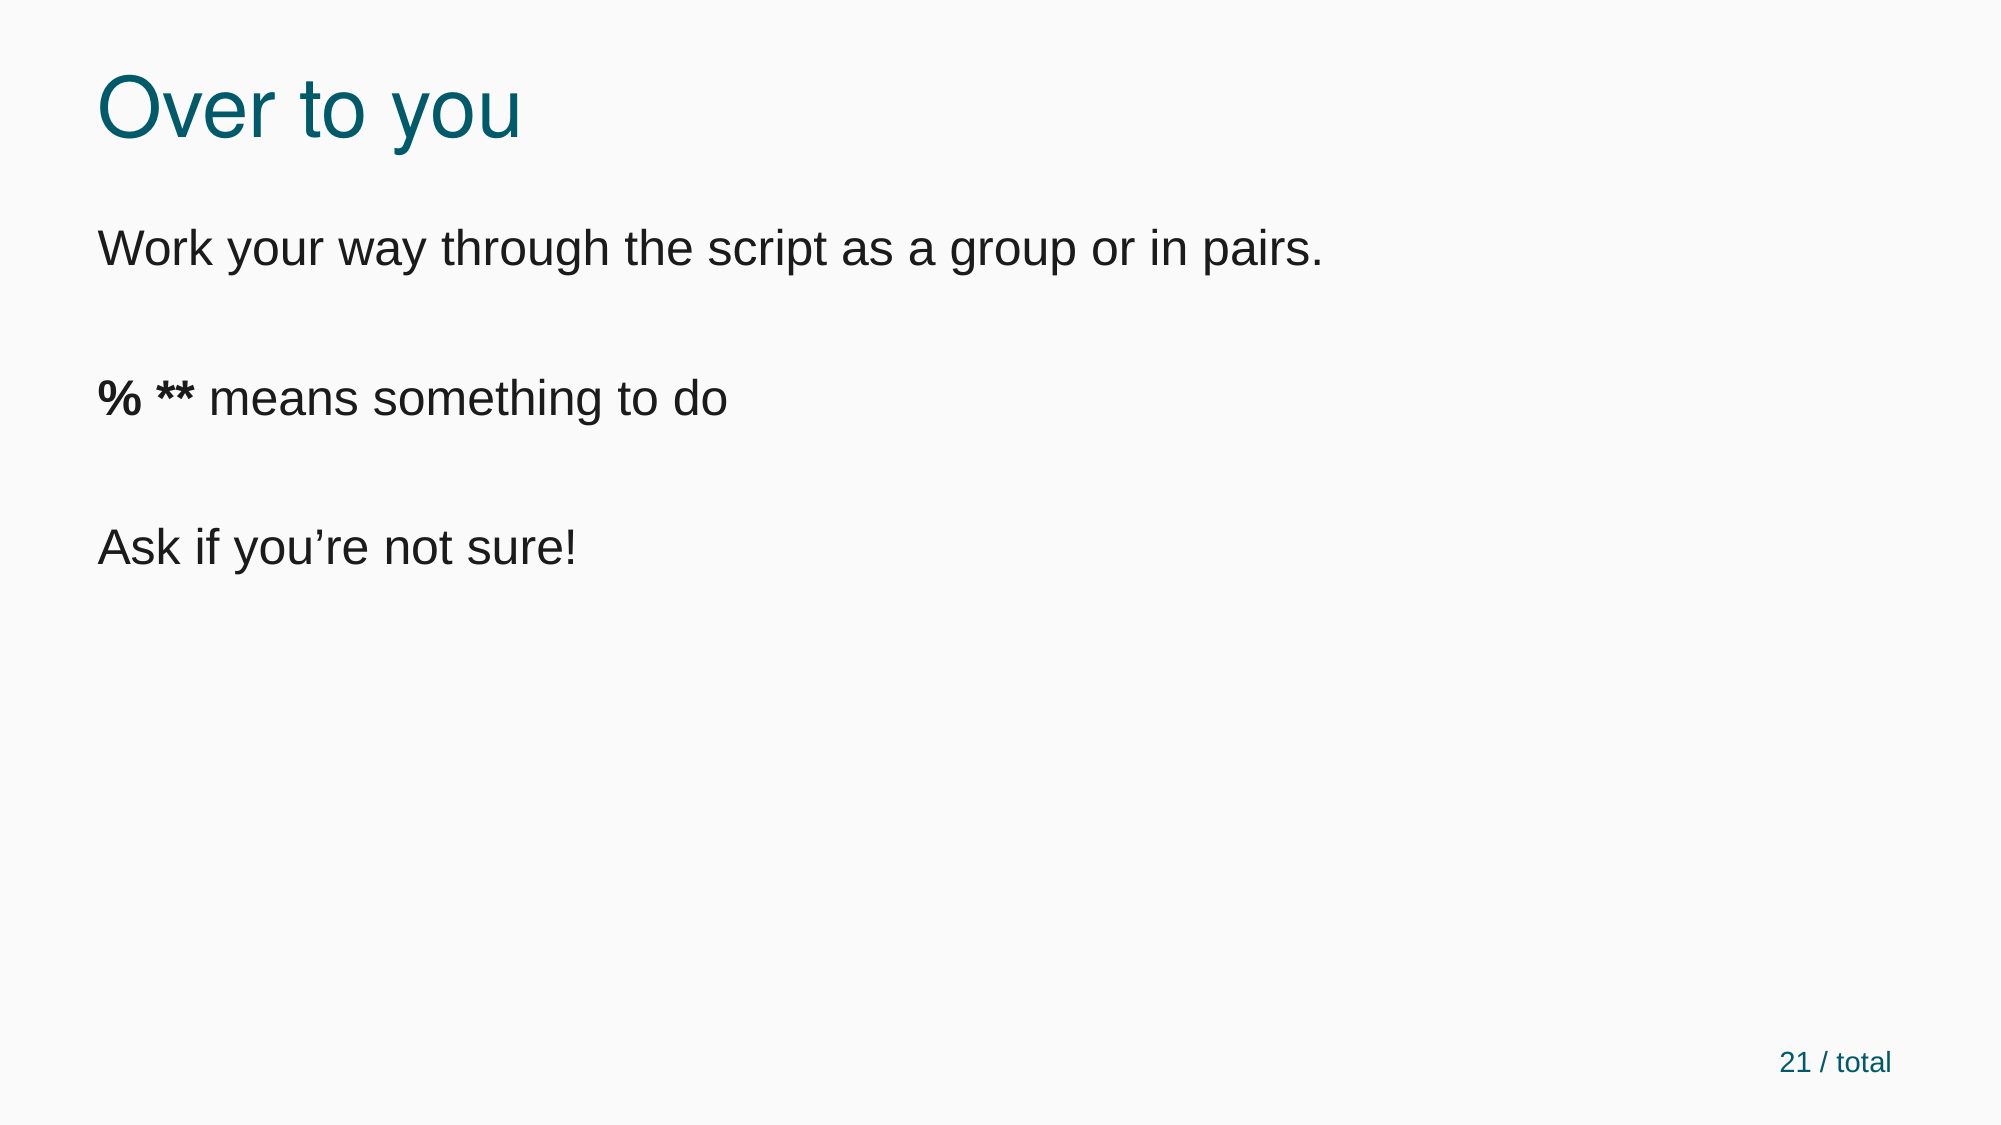

# Over to you
Work your way through the script as a group or in pairs.

% ** means something to do

Ask if you’re not sure!